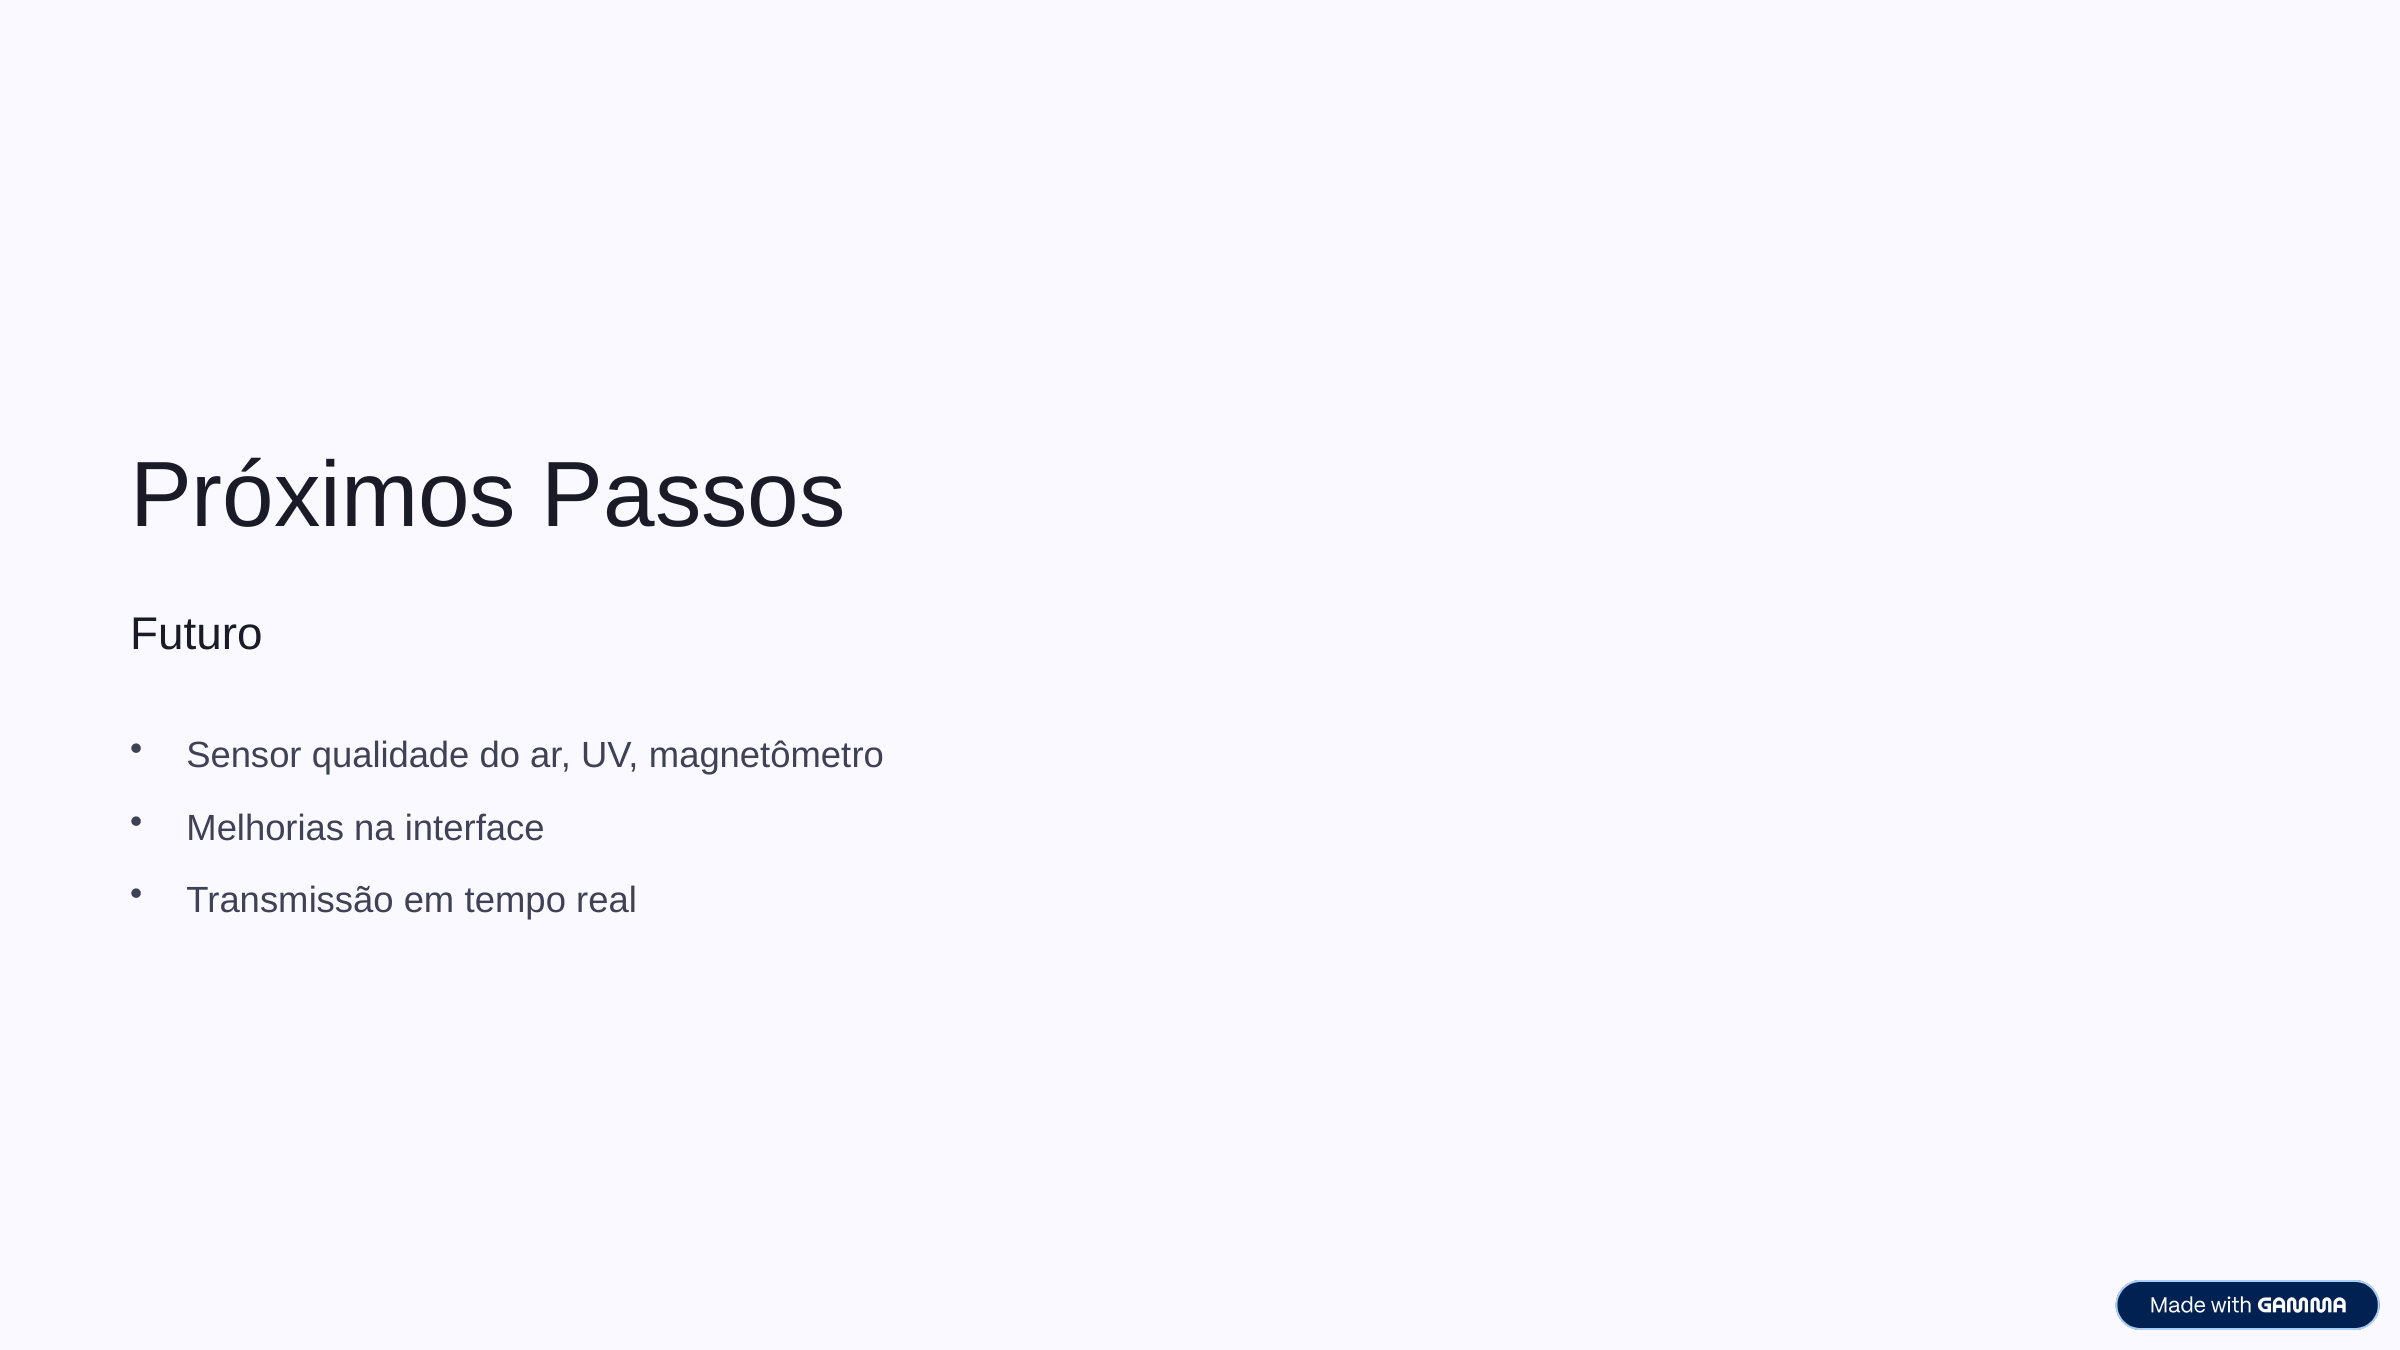

Próximos Passos
Futuro
Sensor qualidade do ar, UV, magnetômetro
Melhorias na interface
Transmissão em tempo real